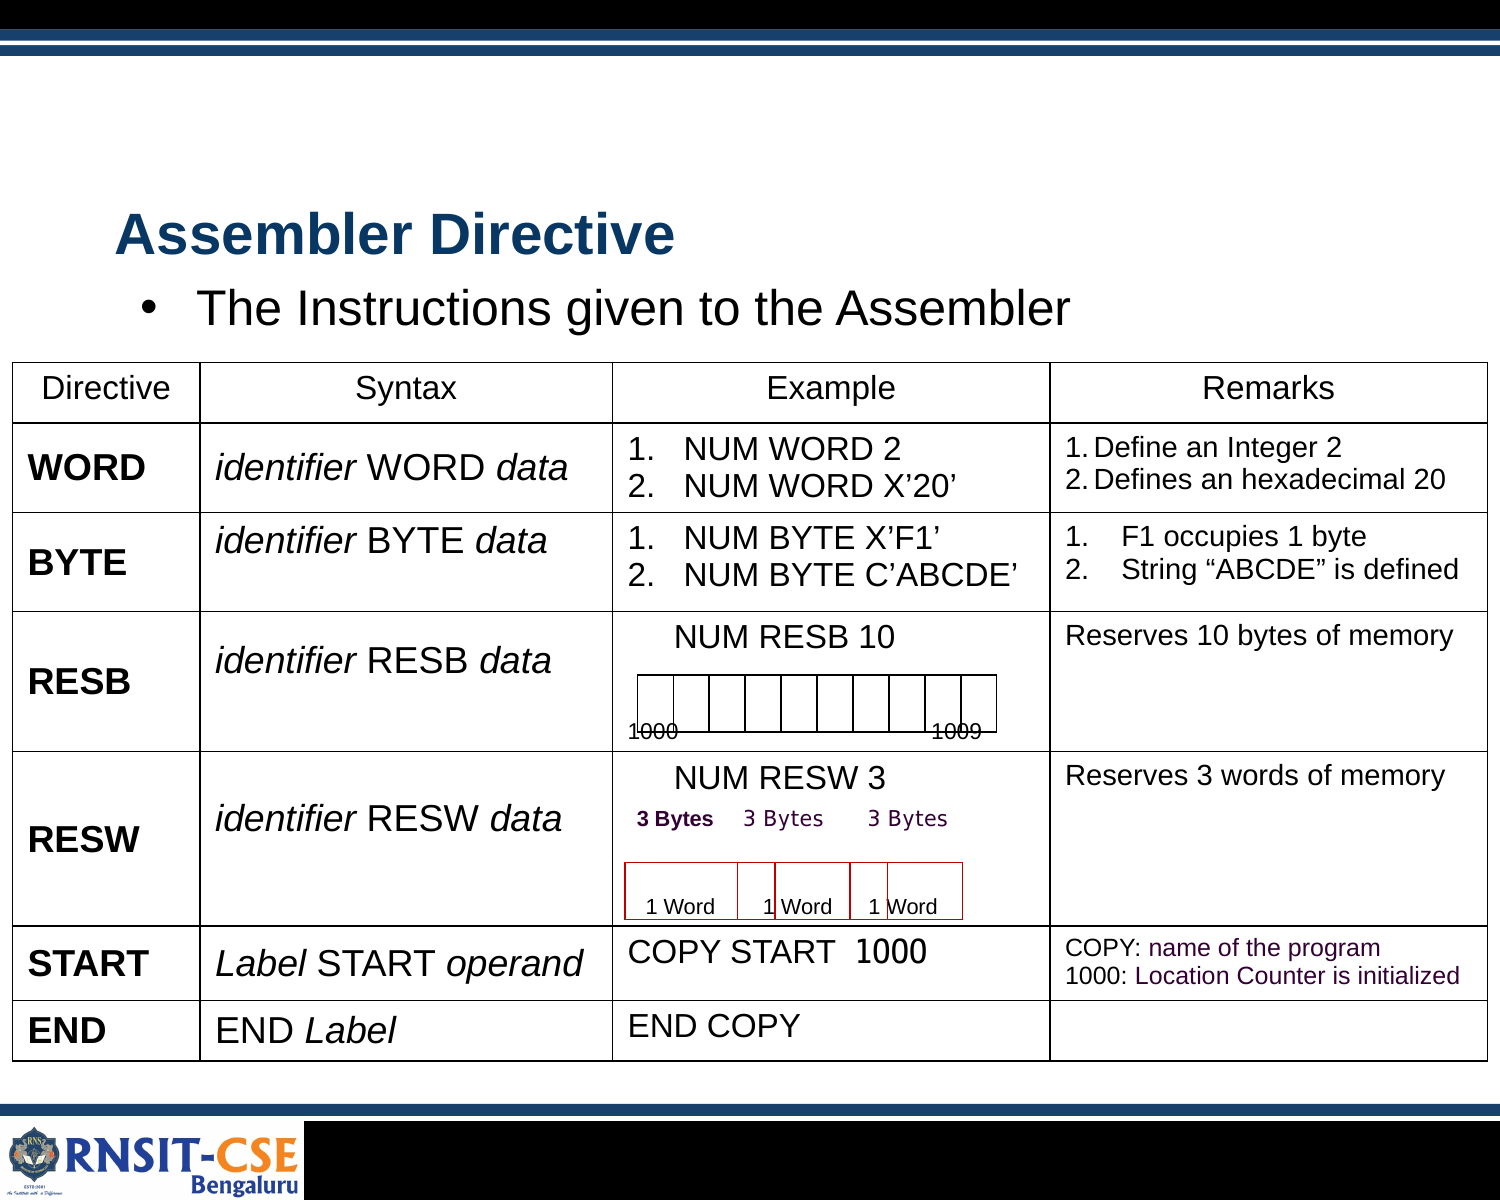

# Assembler Directive
The Instructions given to the Assembler

| Directive | Syntax | Example | Remarks |
| --- | --- | --- | --- |
| WORD | identifier WORD data | NUM WORD 2 NUM WORD X’20’ | Define an Integer 2 Defines an hexadecimal 20 |
| BYTE | identifier BYTE data | NUM BYTE X’F1’ NUM BYTE C’ABCDE’ | F1 occupies 1 byte String “ABCDE” is defined |
| RESB | identifier RESB data | NUM RESB 10 1000 1009 | Reserves 10 bytes of memory |
| RESW | identifier RESW data | NUM RESW 3 3 Bytes 3 Bytes 3 Bytes 1 Word 1 Word 1 Word | Reserves 3 words of memory |
| START | Label START operand | COPY START 1000 | COPY: name of the program 1000: Location Counter is initialized |
| END | END Label | END COPY |  |
|  |  |  |  |  |  |  |  |  |  |
| --- | --- | --- | --- | --- | --- | --- | --- | --- | --- |
|  |  |  |  |  |  |  |  |  |
| --- | --- | --- | --- | --- | --- | --- | --- | --- |